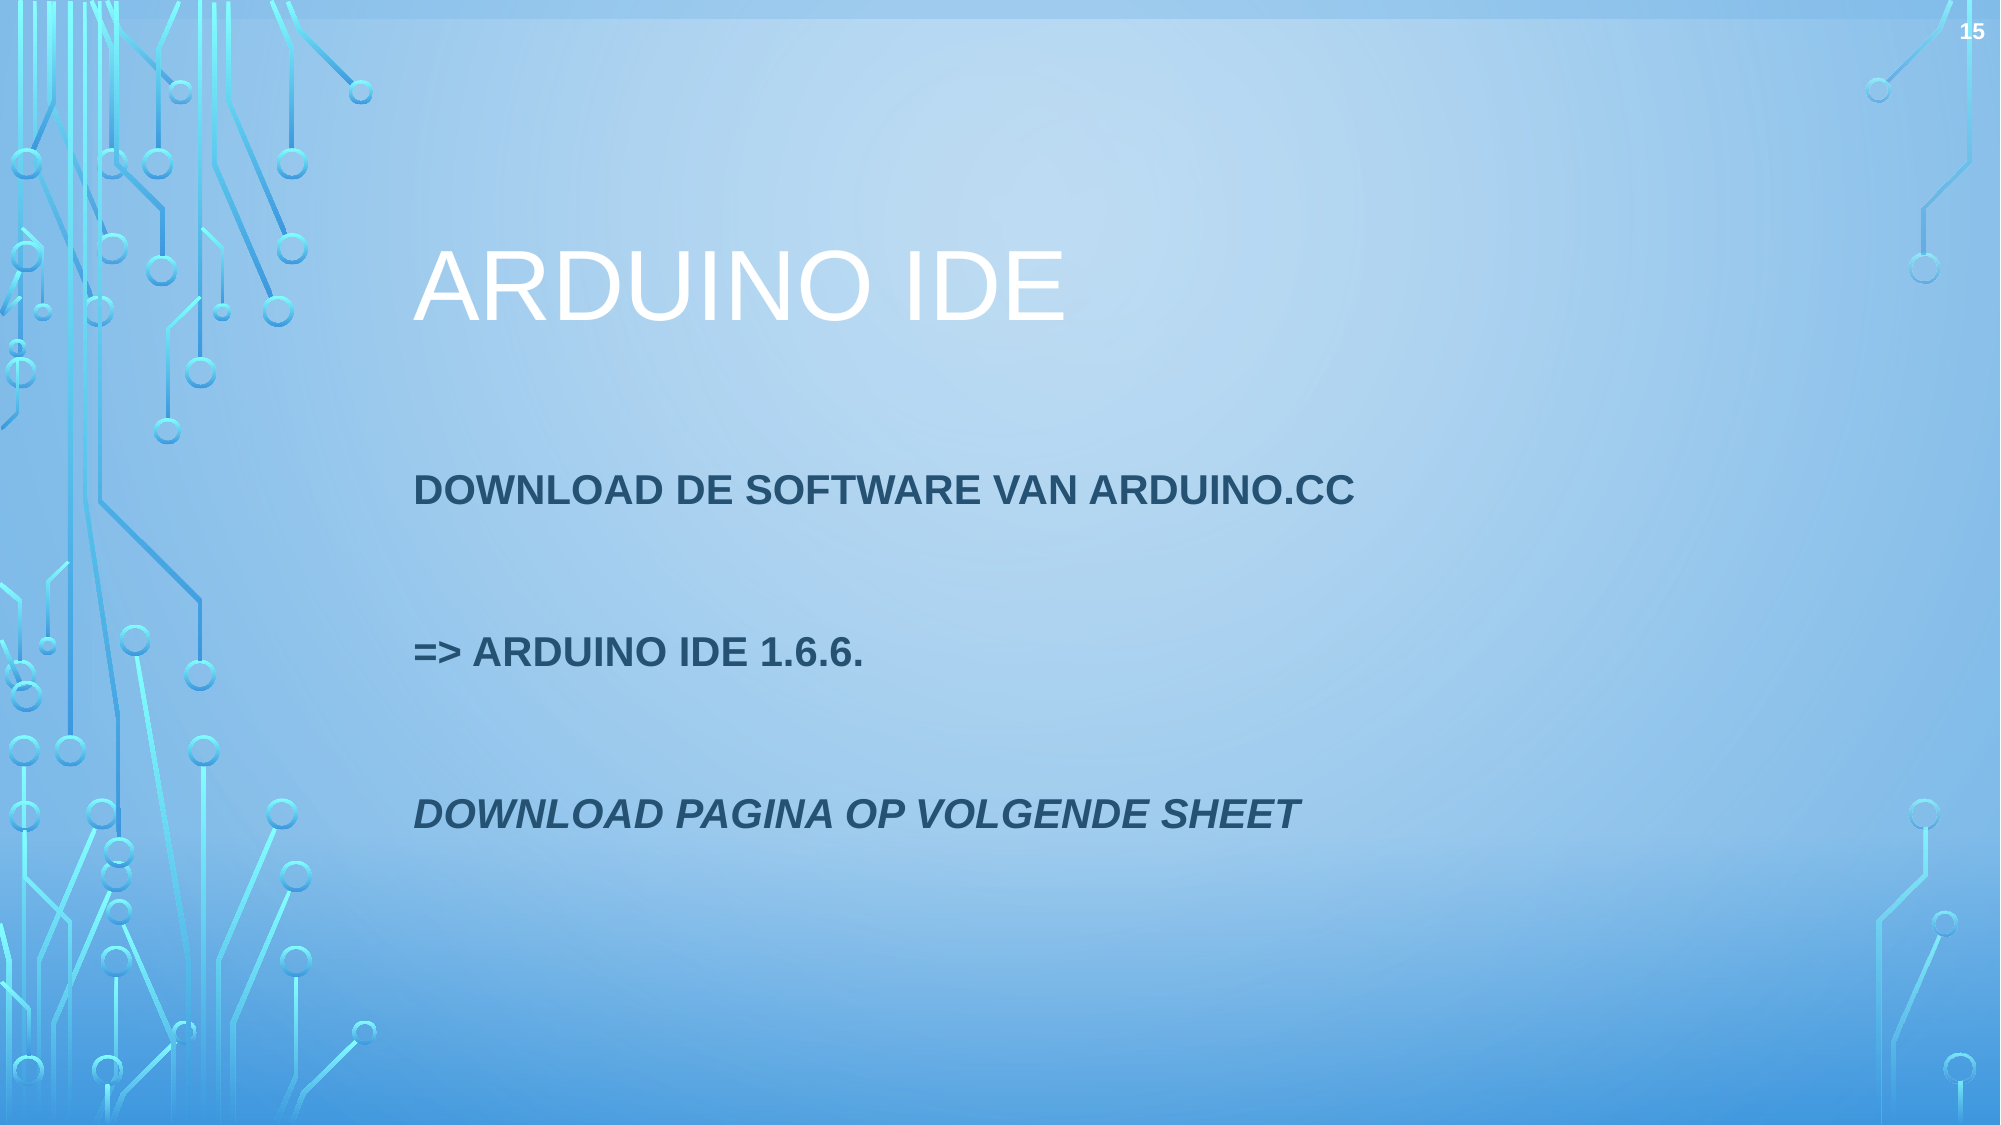

15
# Arduino IDE

Download de software van arduino.cc

=> Arduino ide 1.6.6.

Download pagina op volgende sheet